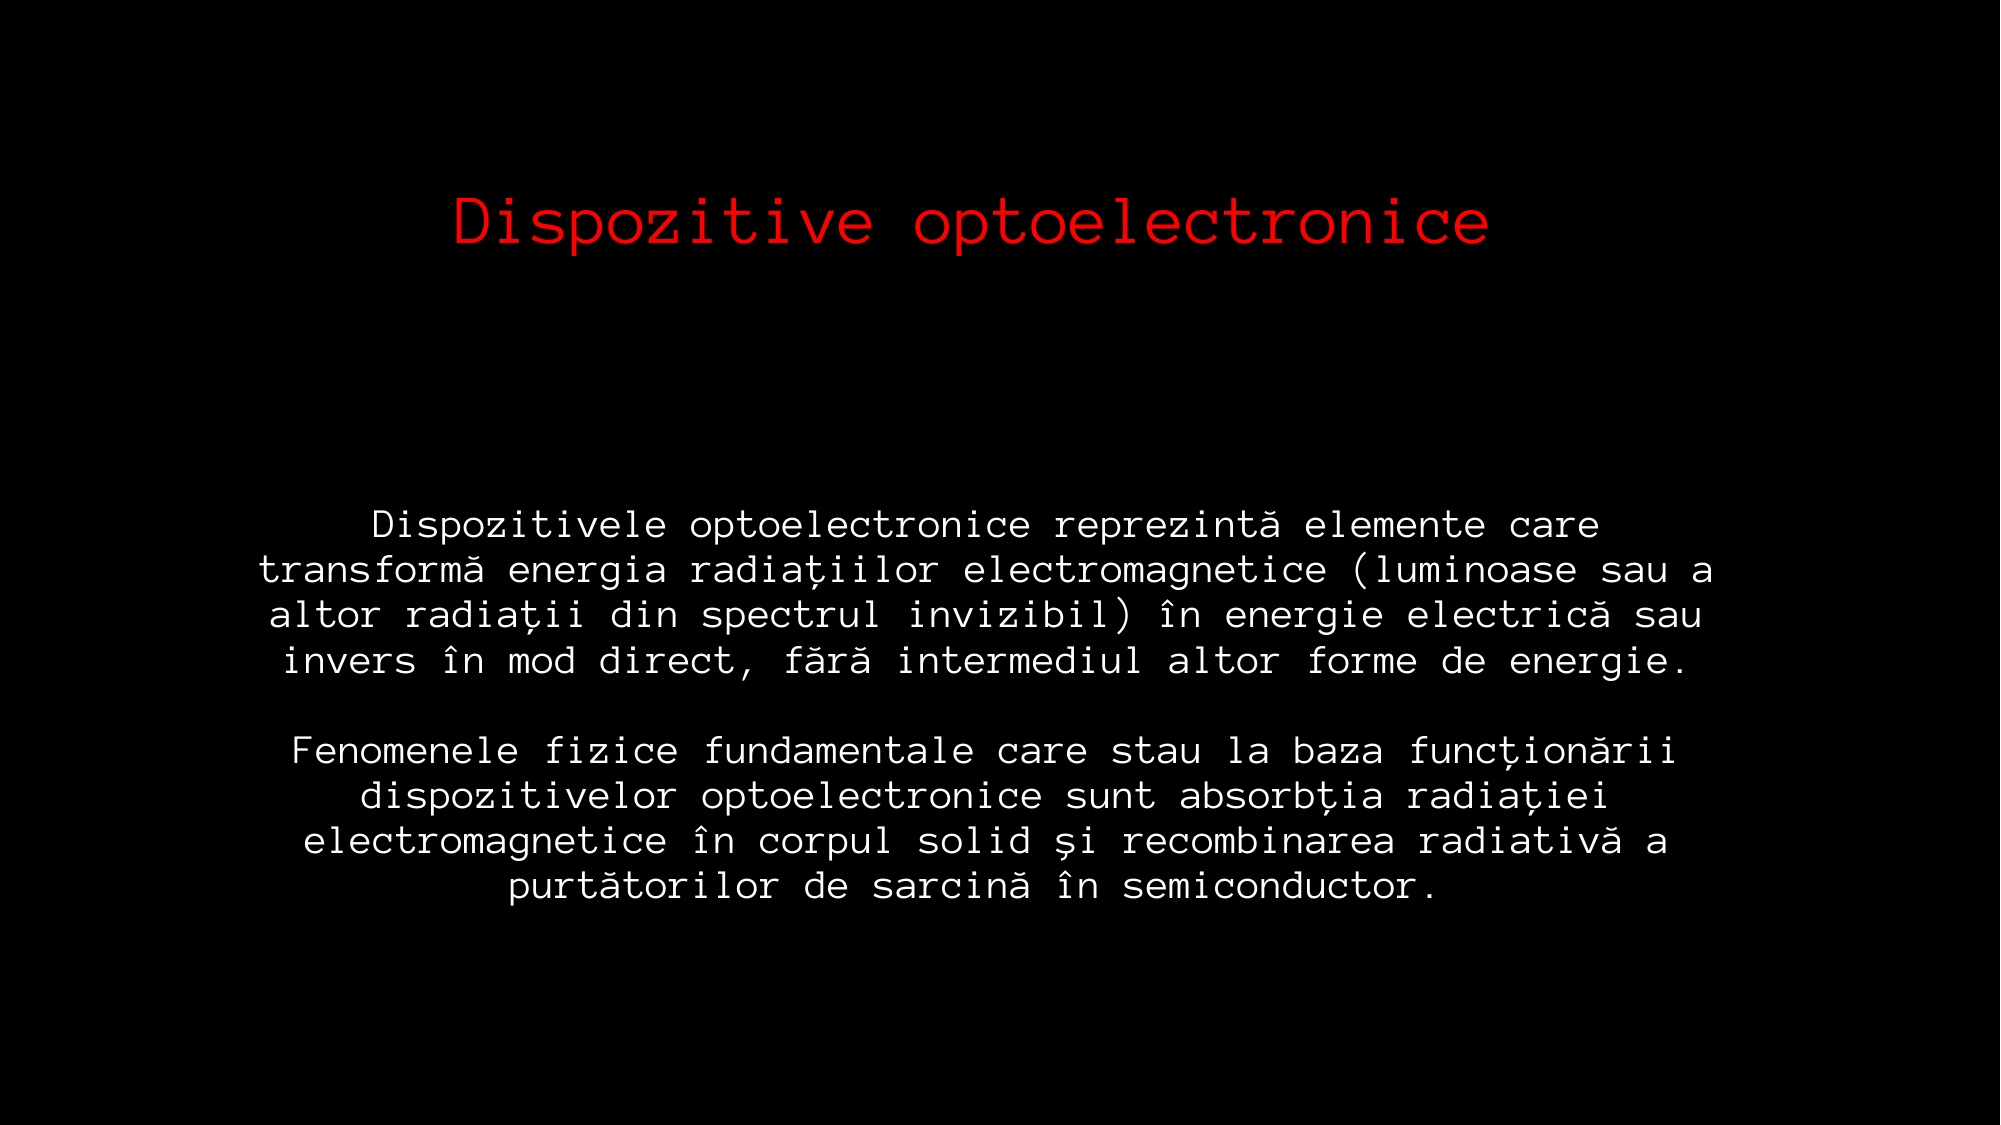

Dispozitive optoelectronice
# Dispozitivele optoelectronice reprezintă elemente care transformă energia radiaţiilor electromagnetice (luminoase sau a altor radiaţii din spectrul invizibil) în energie electrică sau invers în mod direct, fără intermediul altor forme de energie. Fenomenele fizice fundamentale care stau la baza funcţionării dispozitivelor optoelectronice sunt absorbţia radiaţiei electromagnetice în corpul solid şi recombinarea radiativă a purtătorilor de sarcină în semiconductor.